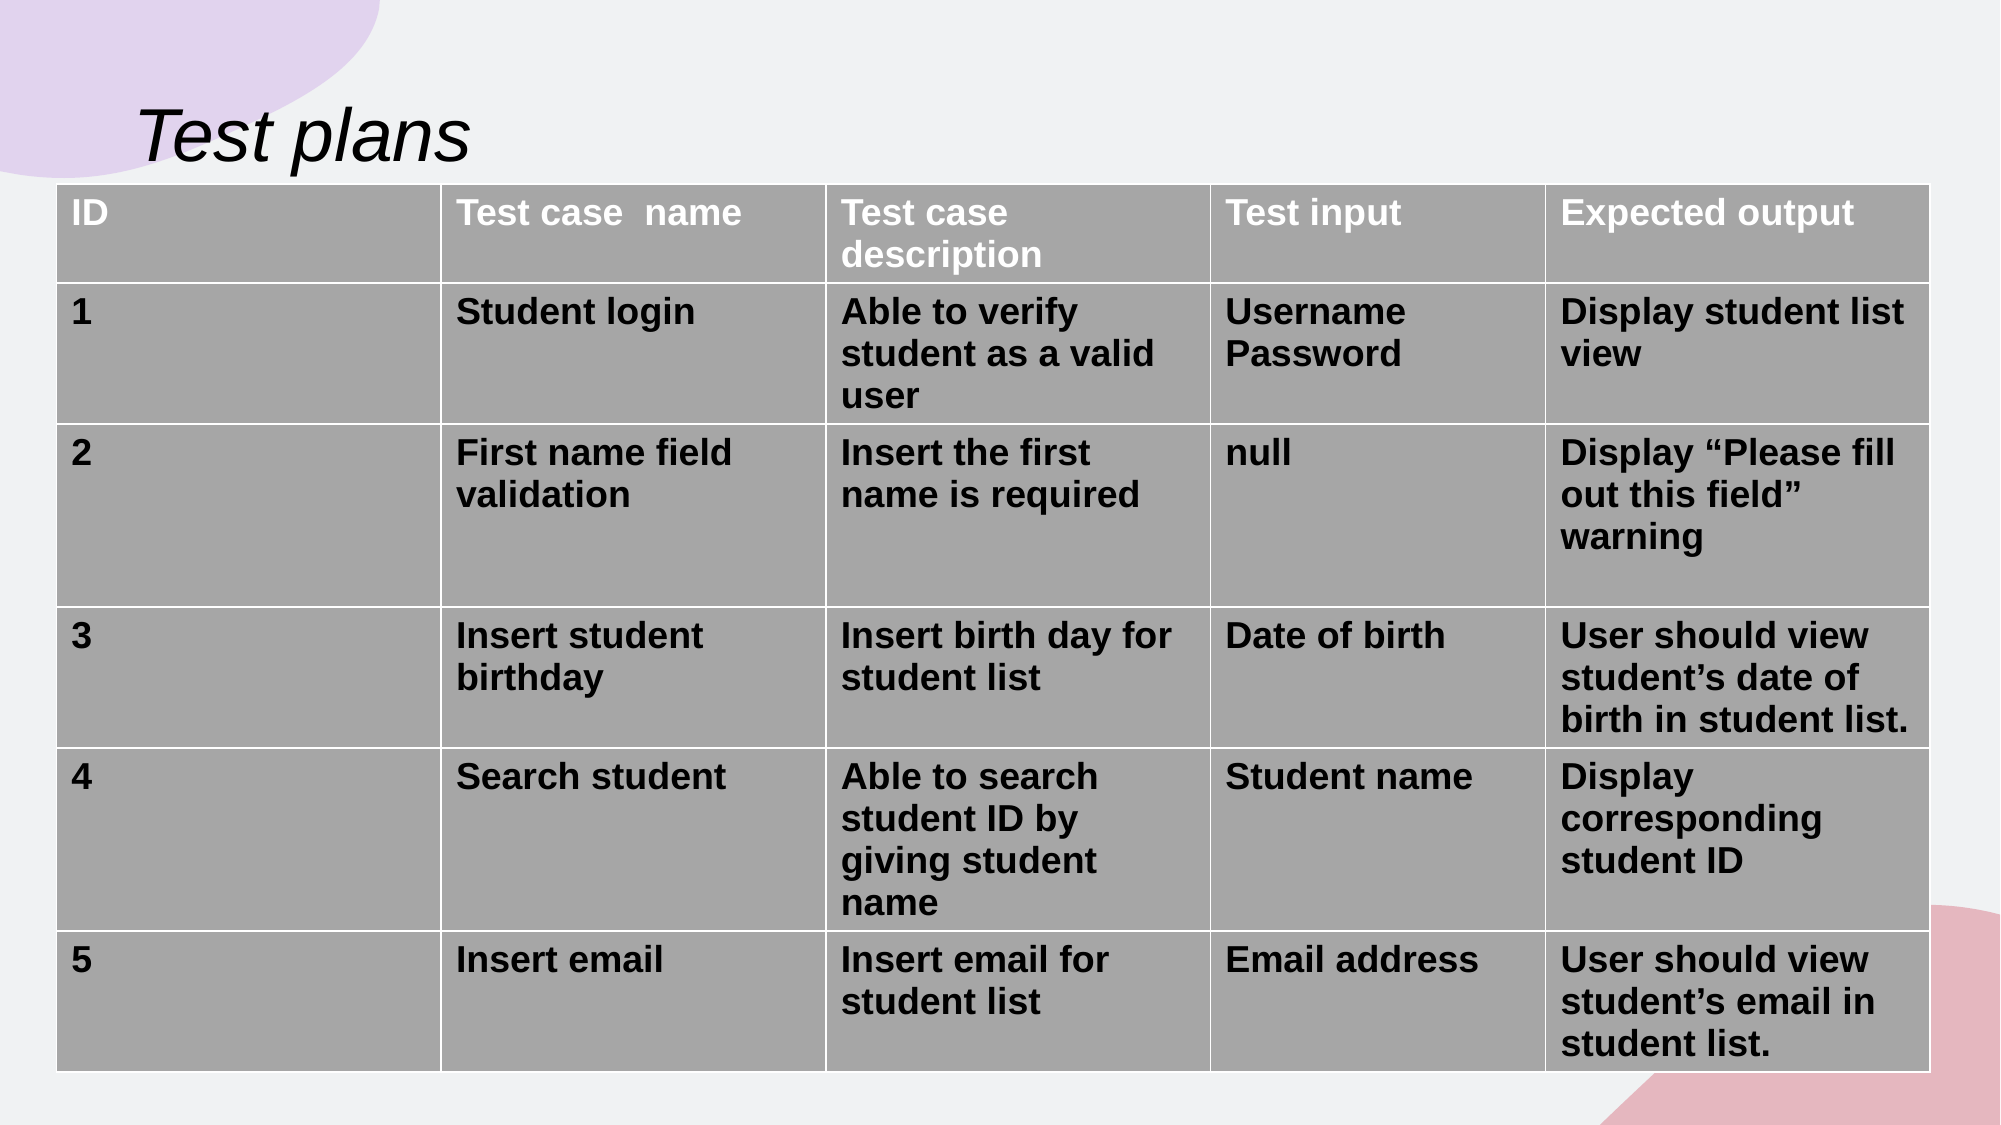

# Test plans
| ID | Test case name | Test case description | Test input | Expected output |
| --- | --- | --- | --- | --- |
| 1 | Student login | Able to verify student as a valid user | Username Password | Display student list view |
| 2 | First name field validation | Insert the first name is required | null | Display “Please fill out this field” warning |
| 3 | Insert student birthday | Insert birth day for student list | Date of birth | User should view student’s date of birth in student list. |
| 4 | Search student | Able to search student ID by giving student name | Student name | Display corresponding student ID |
| 5 | Insert email | Insert email for student list | Email address | User should view student’s email in student list. |